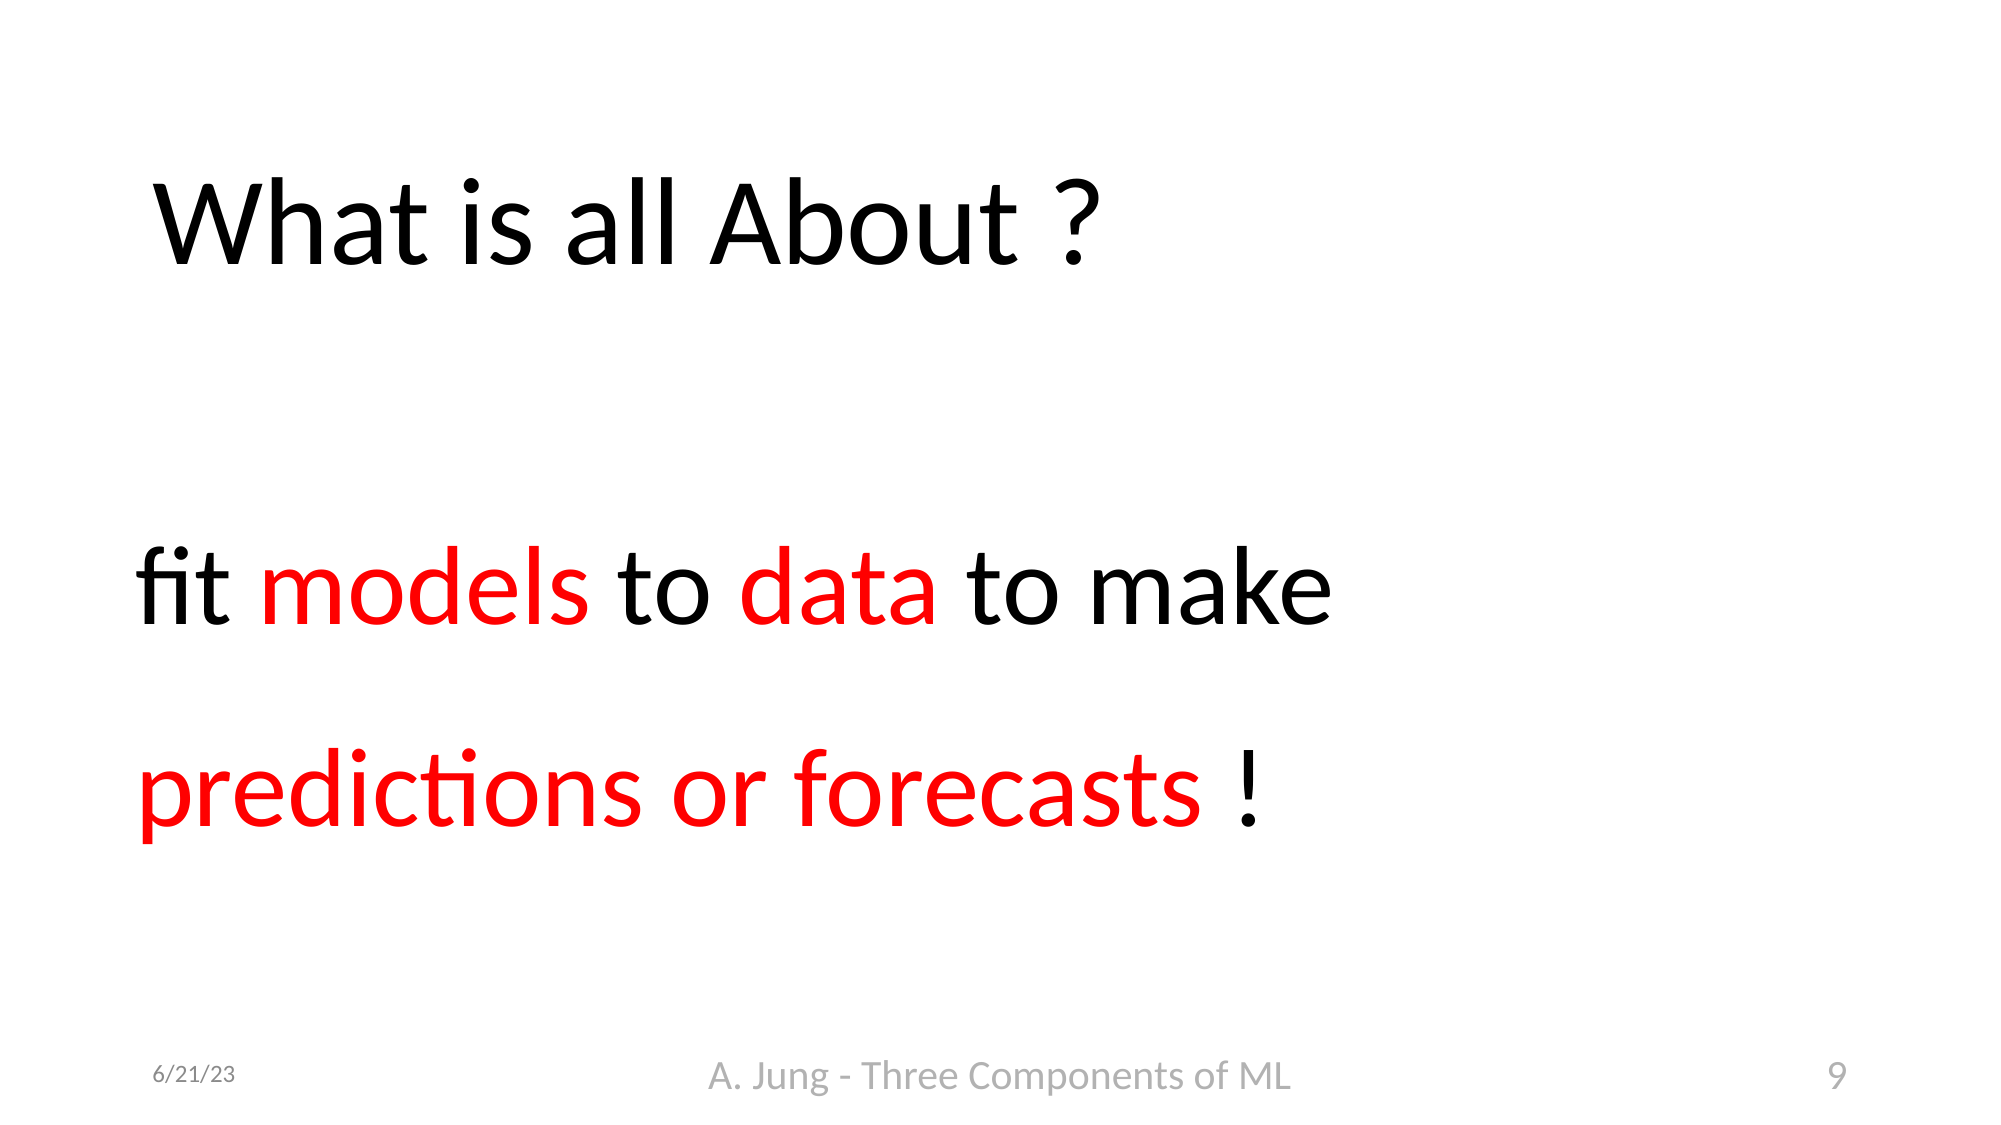

# What is all About ?
fit models to data to make predictions or forecasts !
6/21/23
A. Jung - Three Components of ML
9